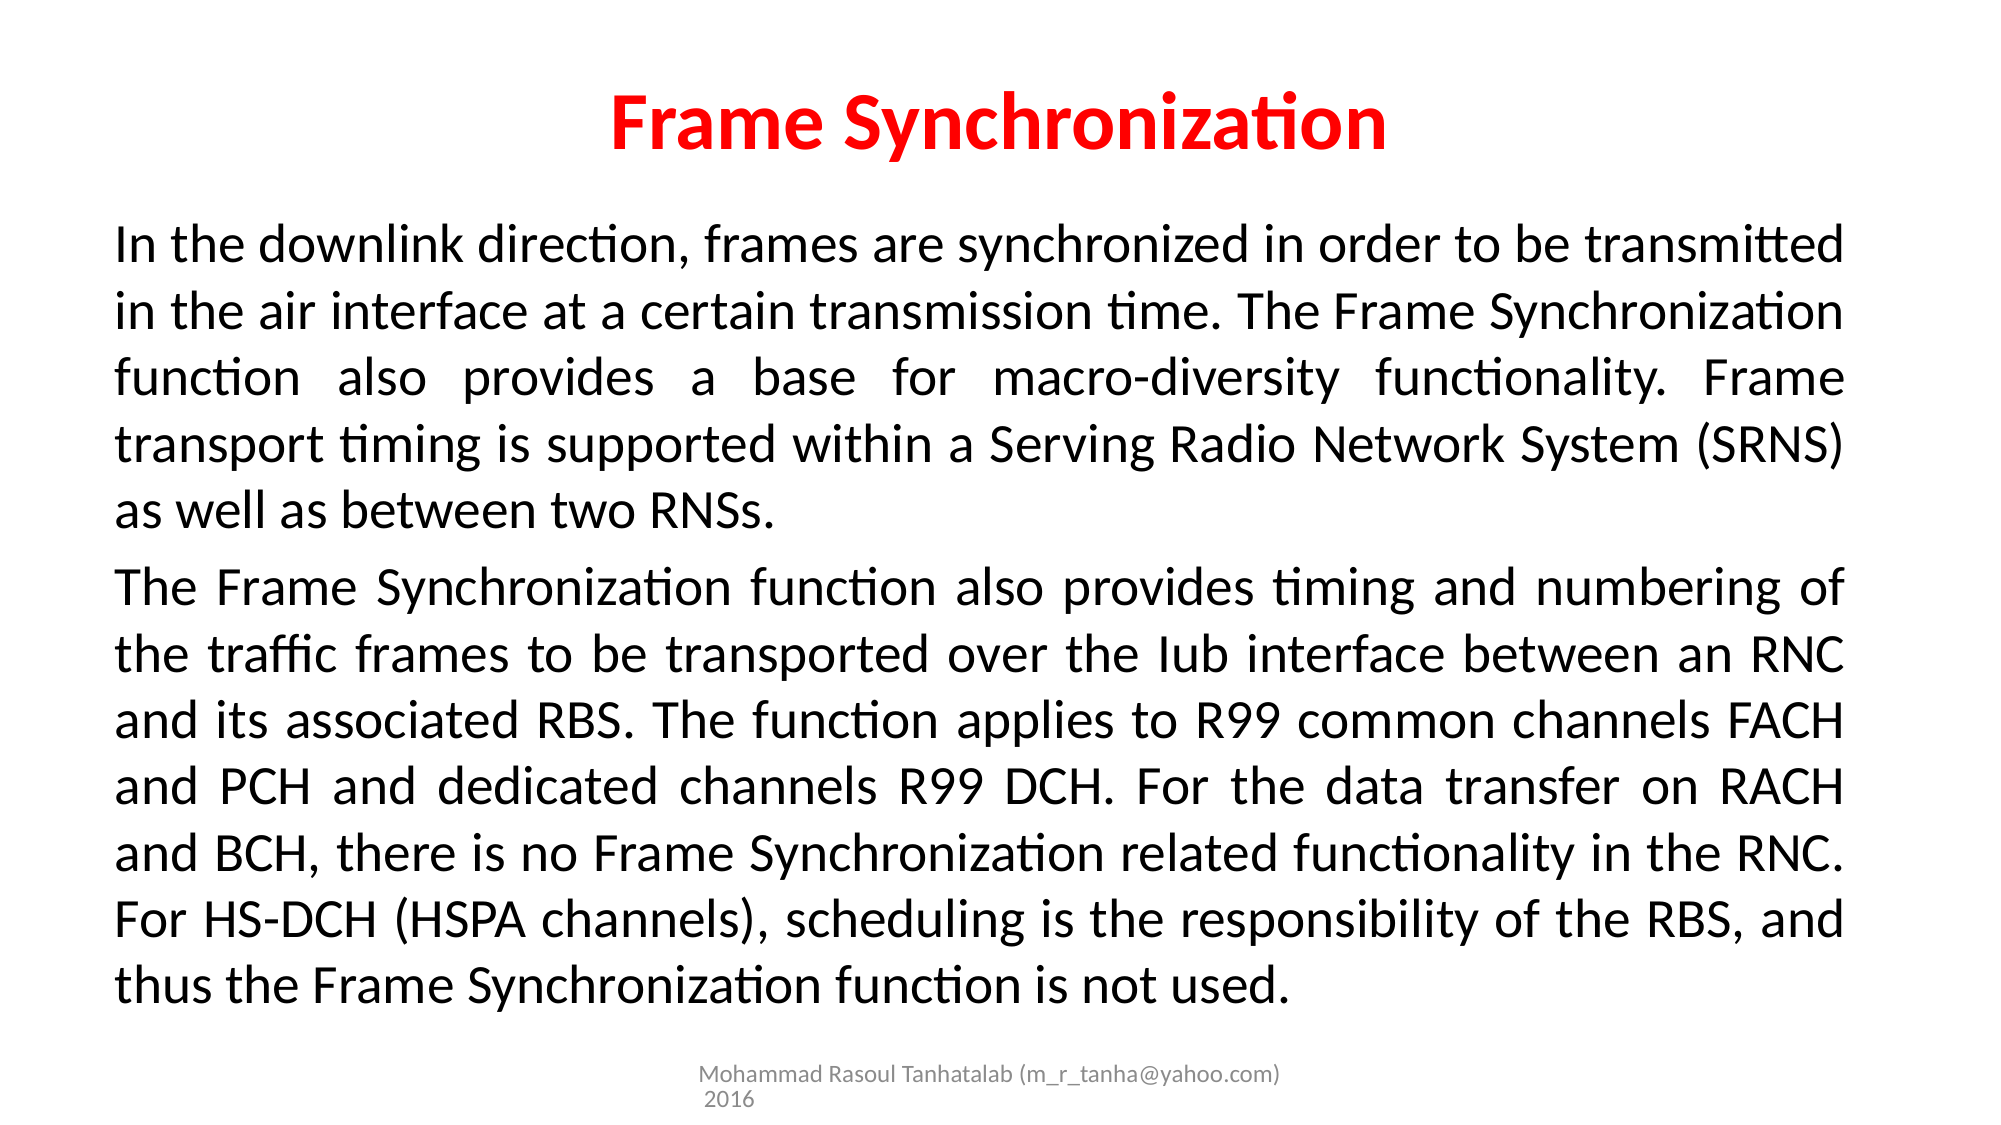

# Frame Synchronization
In the downlink direction, frames are synchronized in order to be transmitted in the air interface at a certain transmission time. The Frame Synchronization function also provides a base for macro-diversity functionality. Frame transport timing is supported within a Serving Radio Network System (SRNS) as well as between two RNSs.
The Frame Synchronization function also provides timing and numbering of the traffic frames to be transported over the Iub interface between an RNC and its associated RBS. The function applies to R99 common channels FACH and PCH and dedicated channels R99 DCH. For the data transfer on RACH and BCH, there is no Frame Synchronization related functionality in the RNC. For HS-DCH (HSPA channels), scheduling is the responsibility of the RBS, and thus the Frame Synchronization function is not used.
Mohammad Rasoul Tanhatalab (m_r_tanha@yahoo.com)    2016